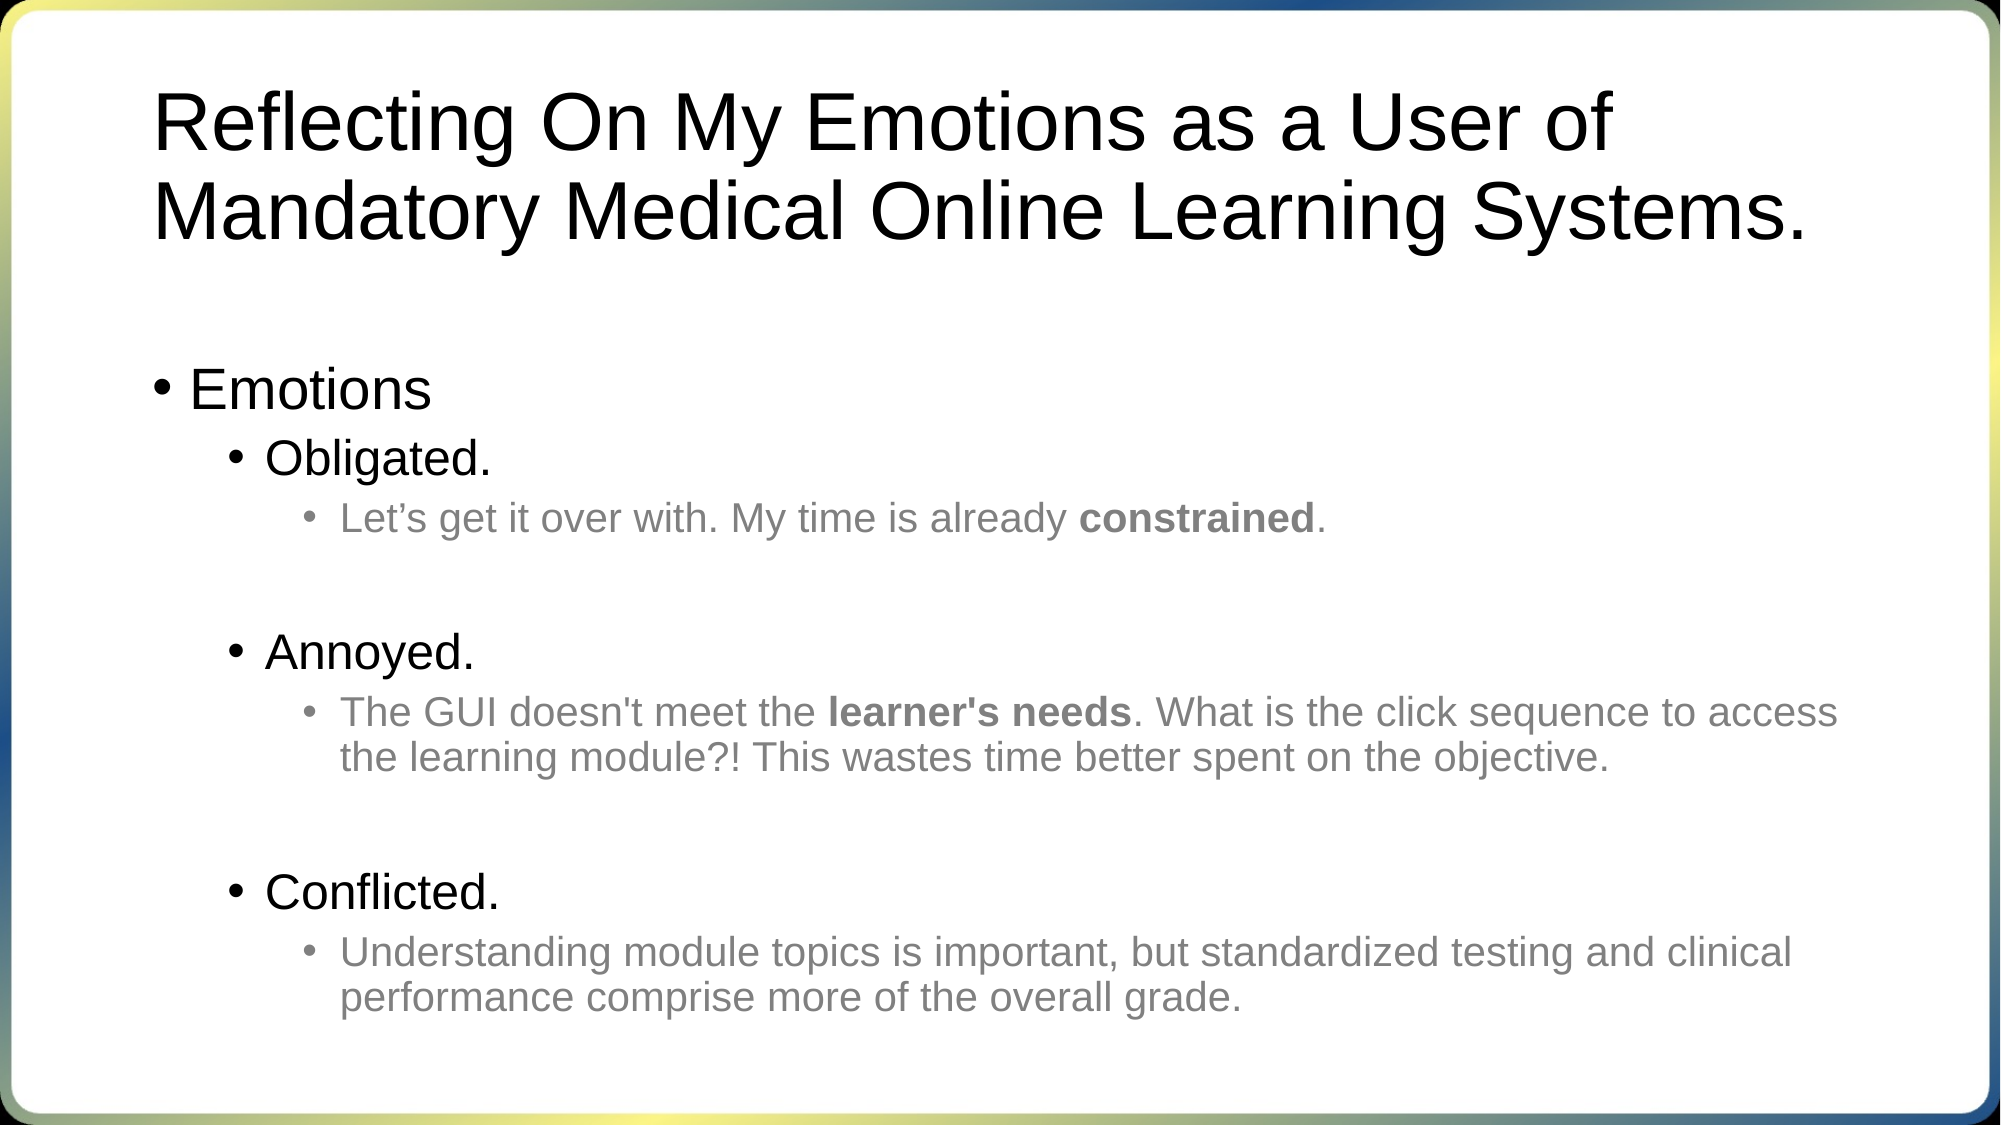

# Reflecting On My Emotions as a User of Mandatory Medical Online Learning Systems.
Emotions
Obligated.
Let’s get it over with. My time is already constrained.

Annoyed.
The GUI doesn't meet the learner's needs. What is the click sequence to access the learning module?! This wastes time better spent on the objective.

Conflicted.
Understanding module topics is important, but standardized testing and clinical performance comprise more of the overall grade.